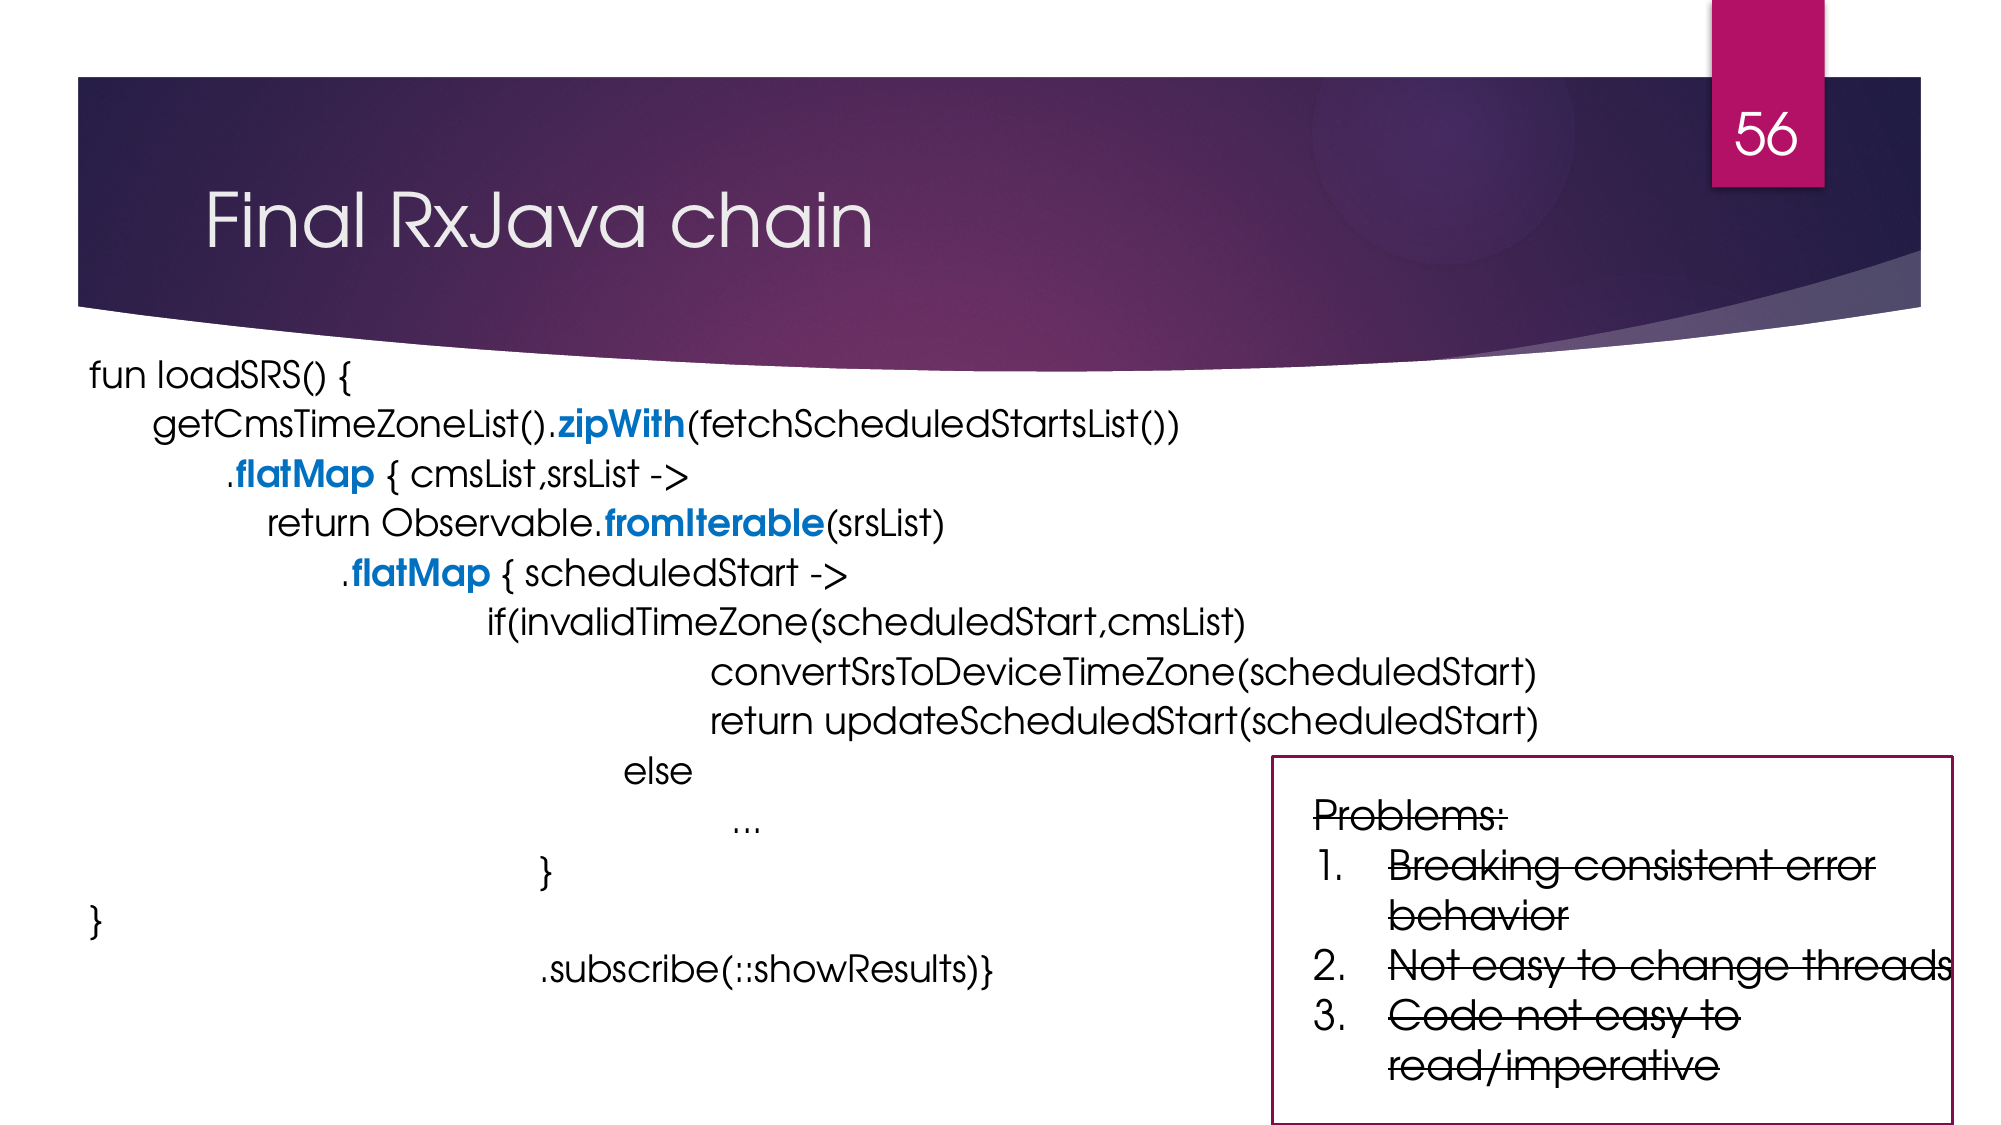

56
# Final RxJava chain
fun loadSRS() {
      getCmsTimeZoneList().zipWith(fetchScheduledStartsList())
             .flatMap { cmsList,srsList ->
                 return Observable.fromIterable(srsList)
                        .flatMap { scheduledStart ->
                                      if(invalidTimeZone(scheduledStart,cmsList)
				  convertSrsToDeviceTimeZone(scheduledStart)
				  return updateScheduledStart(scheduledStart)
 			        else
				    ...
			}
}
			.subscribe(::showResults)}

Problems:
Breaking consistent error behavior
Not easy to change threads
Code not easy to read/imperative